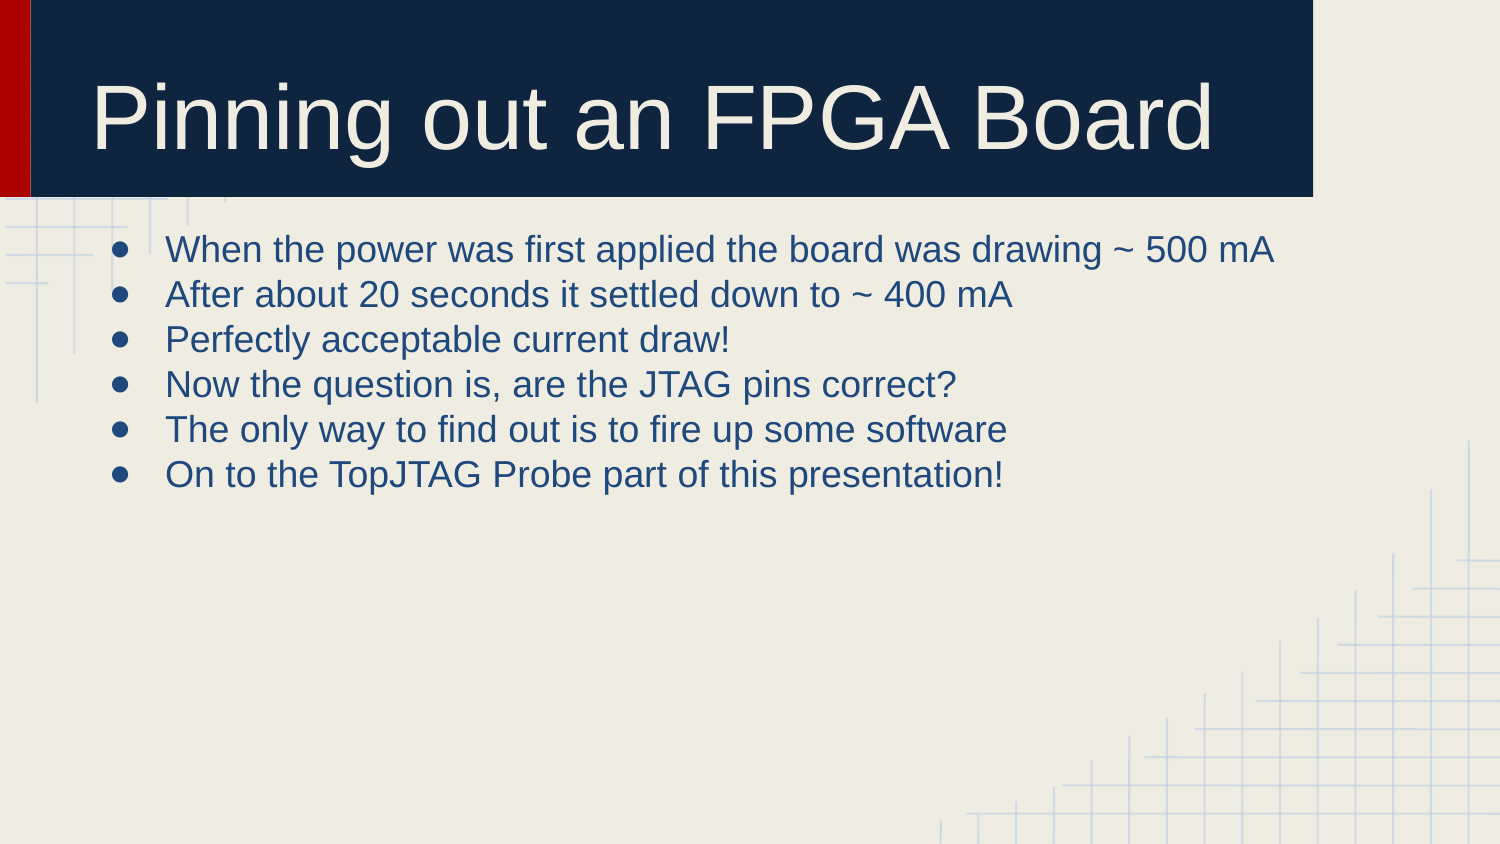

# Pinning out an FPGA Board
When the power was first applied the board was drawing ~ 500 mA
After about 20 seconds it settled down to ~ 400 mA
Perfectly acceptable current draw!
Now the question is, are the JTAG pins correct?
The only way to find out is to fire up some software
On to the TopJTAG Probe part of this presentation!